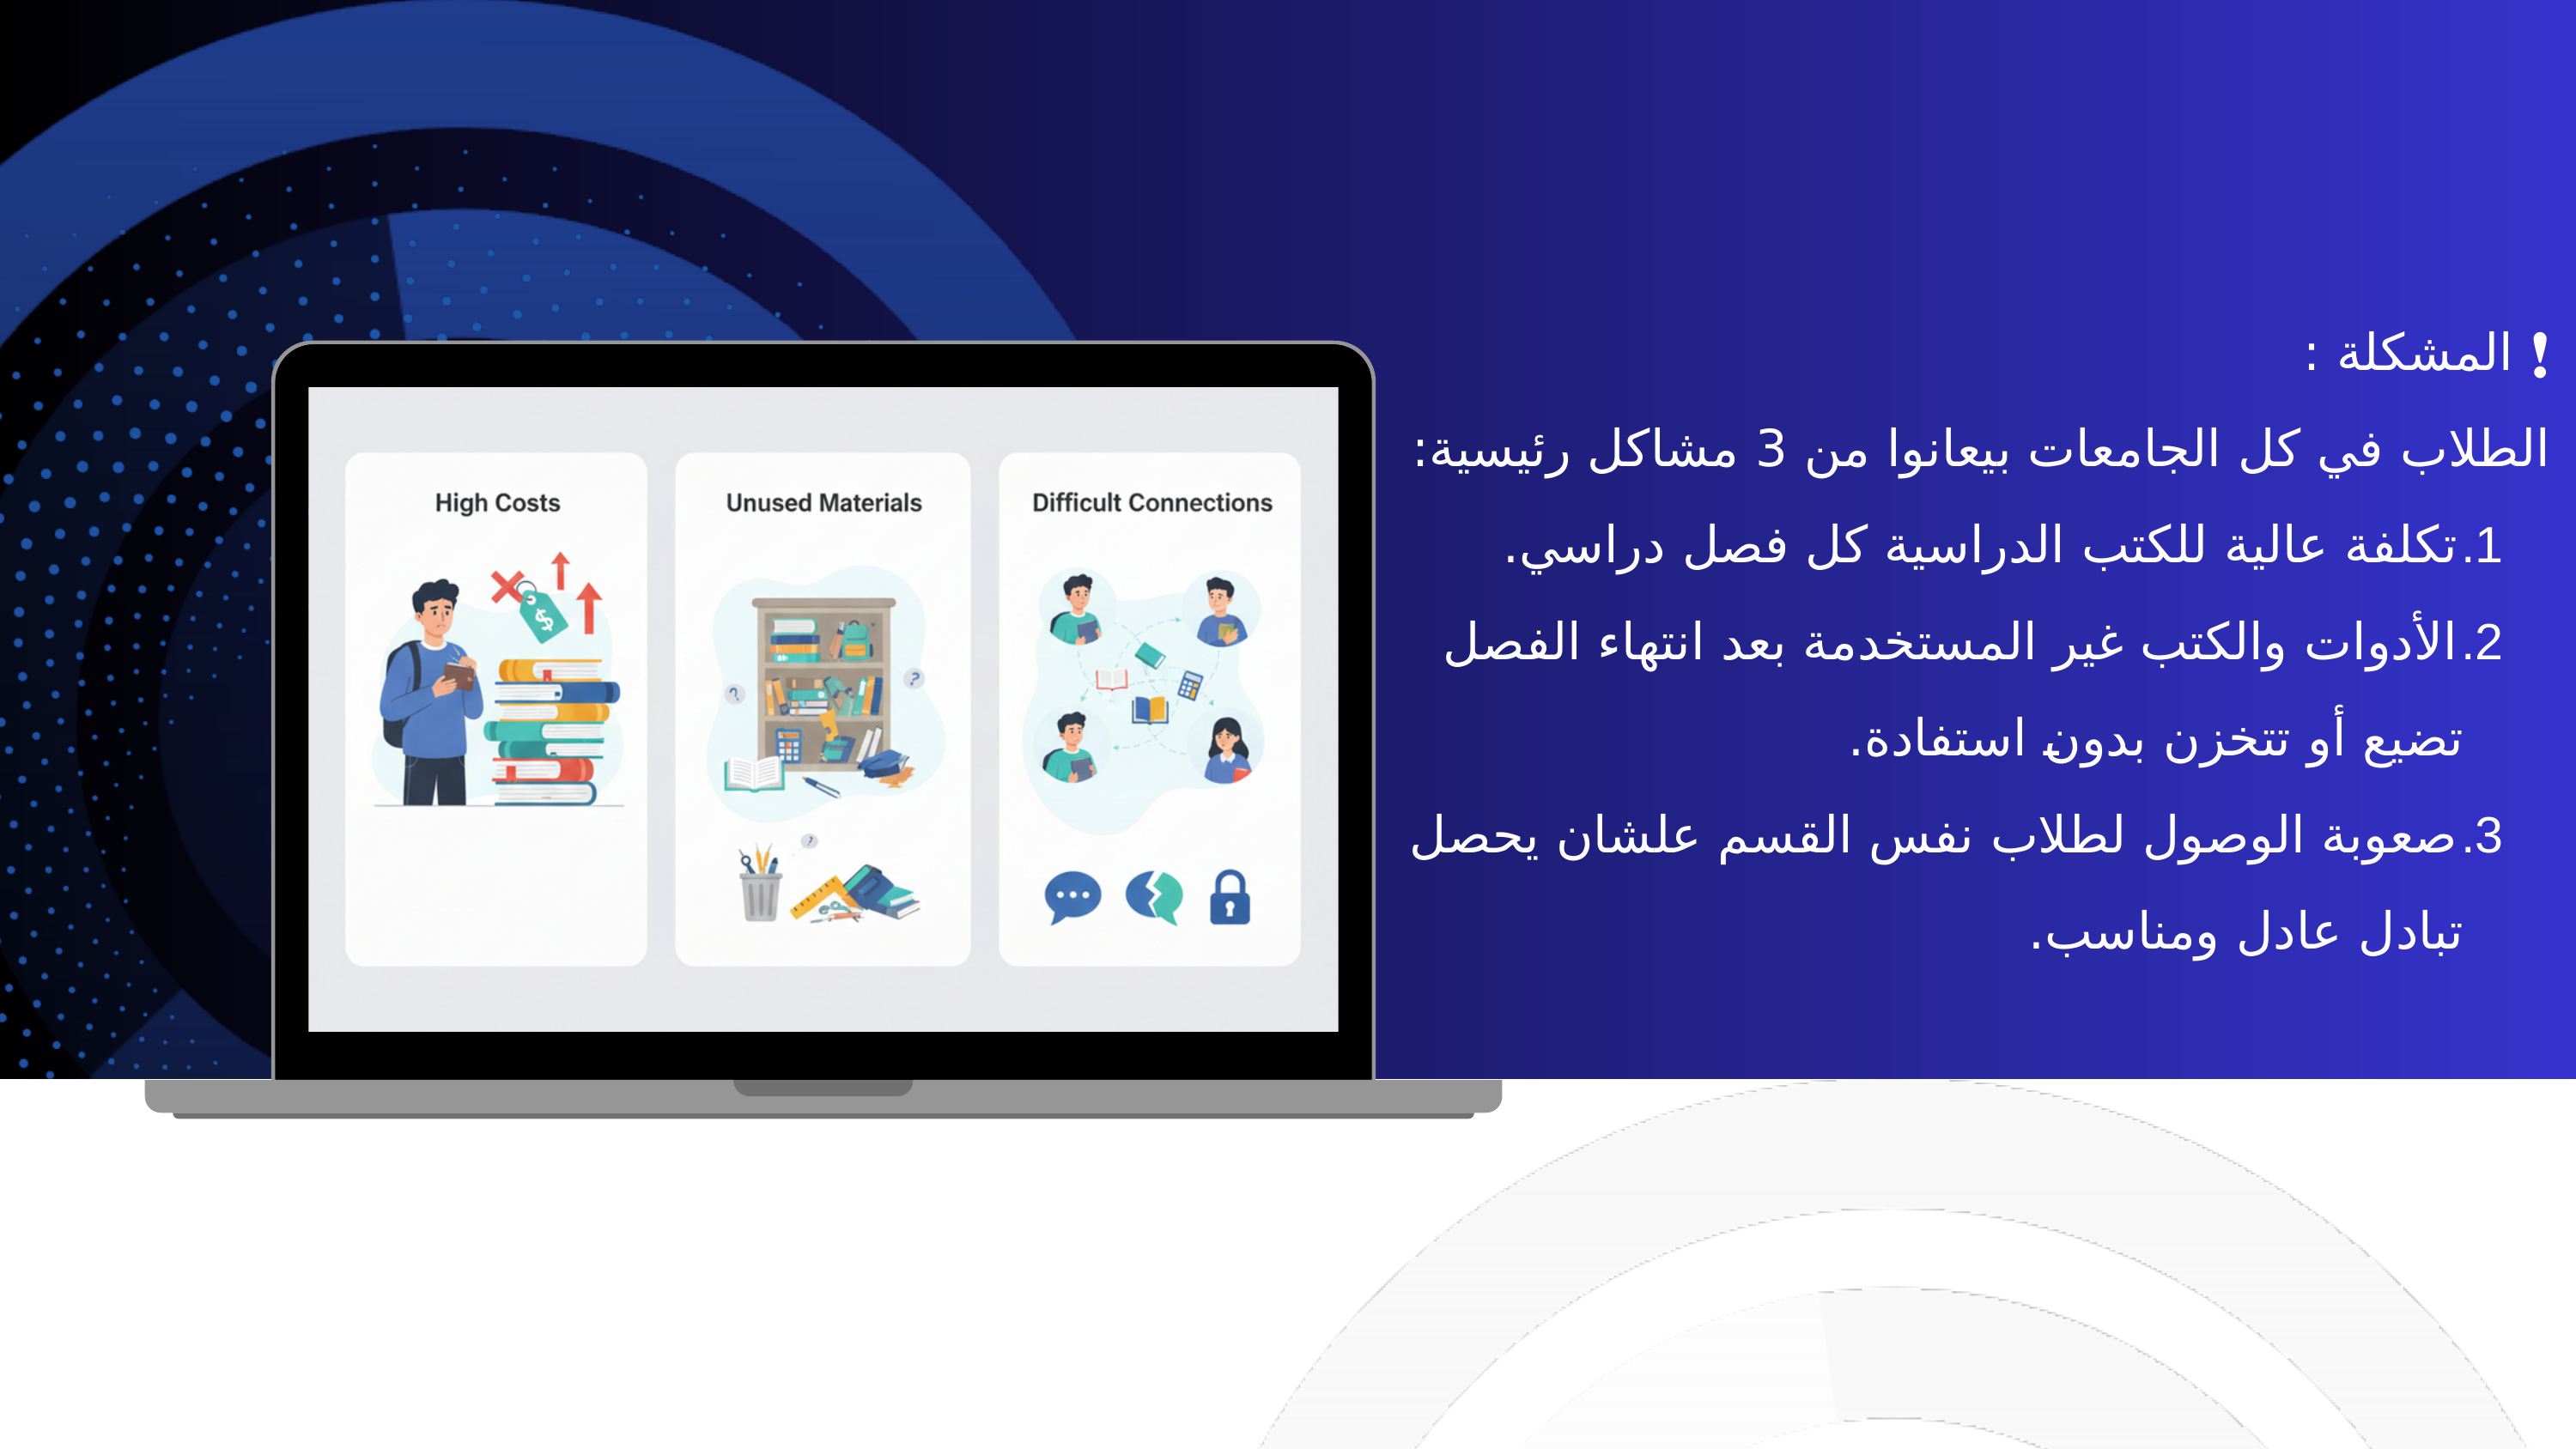

❗ المشكلة :
الطلاب في كل الجامعات بيعانوا من 3 مشاكل رئيسية:
تكلفة عالية للكتب الدراسية كل فصل دراسي.
الأدوات والكتب غير المستخدمة بعد انتهاء الفصل تضيع أو تتخزن بدون استفادة.
صعوبة الوصول لطلاب نفس القسم علشان يحصل تبادل عادل ومناسب.